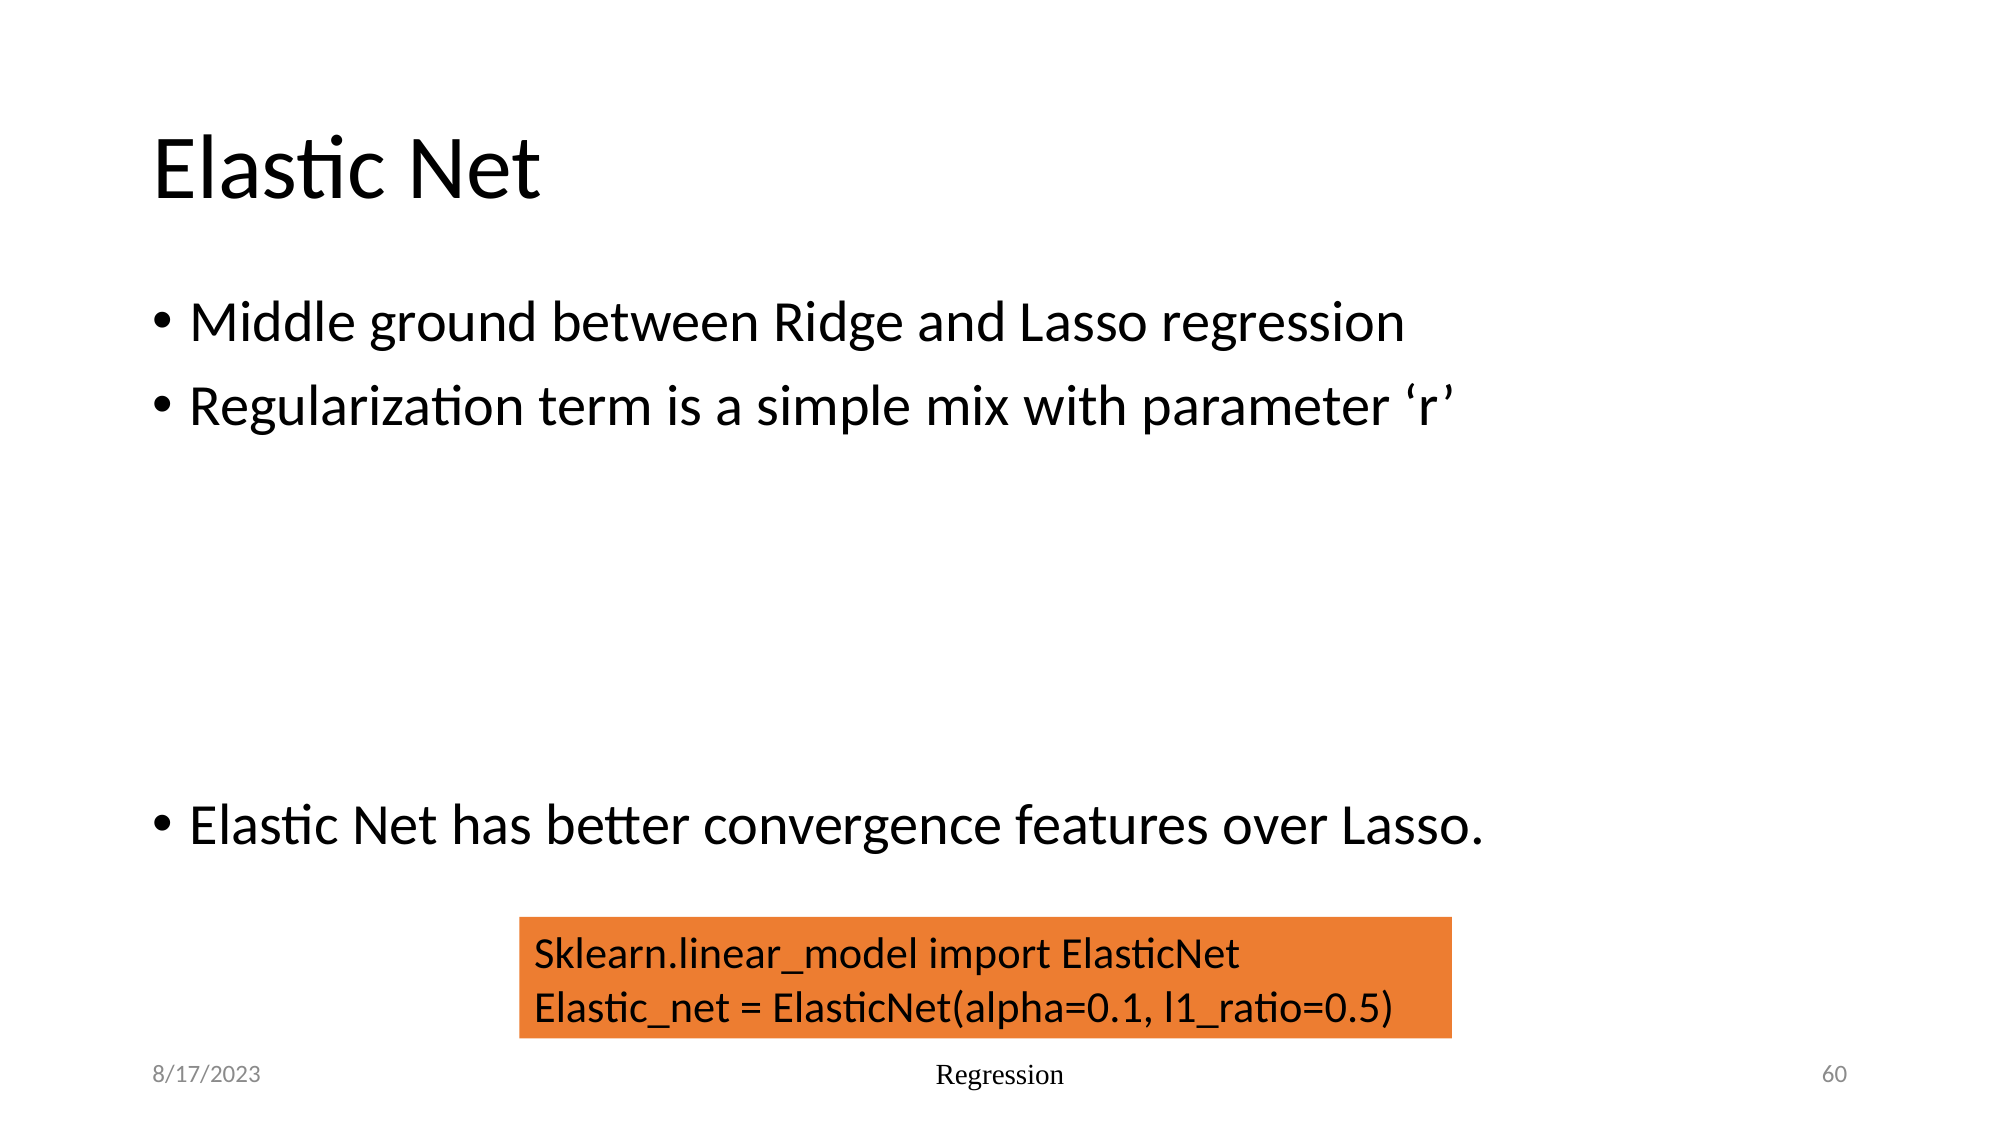

# Elastic Net
Middle ground between Ridge and Lasso regression
Regularization term is a simple mix with parameter ‘r’

Elastic Net has better convergence features over Lasso.

Sklearn.linear_model import ElasticNet
Elastic_net = ElasticNet(alpha=0.1, l1_ratio=0.5)
8/17/2023
Regression
60